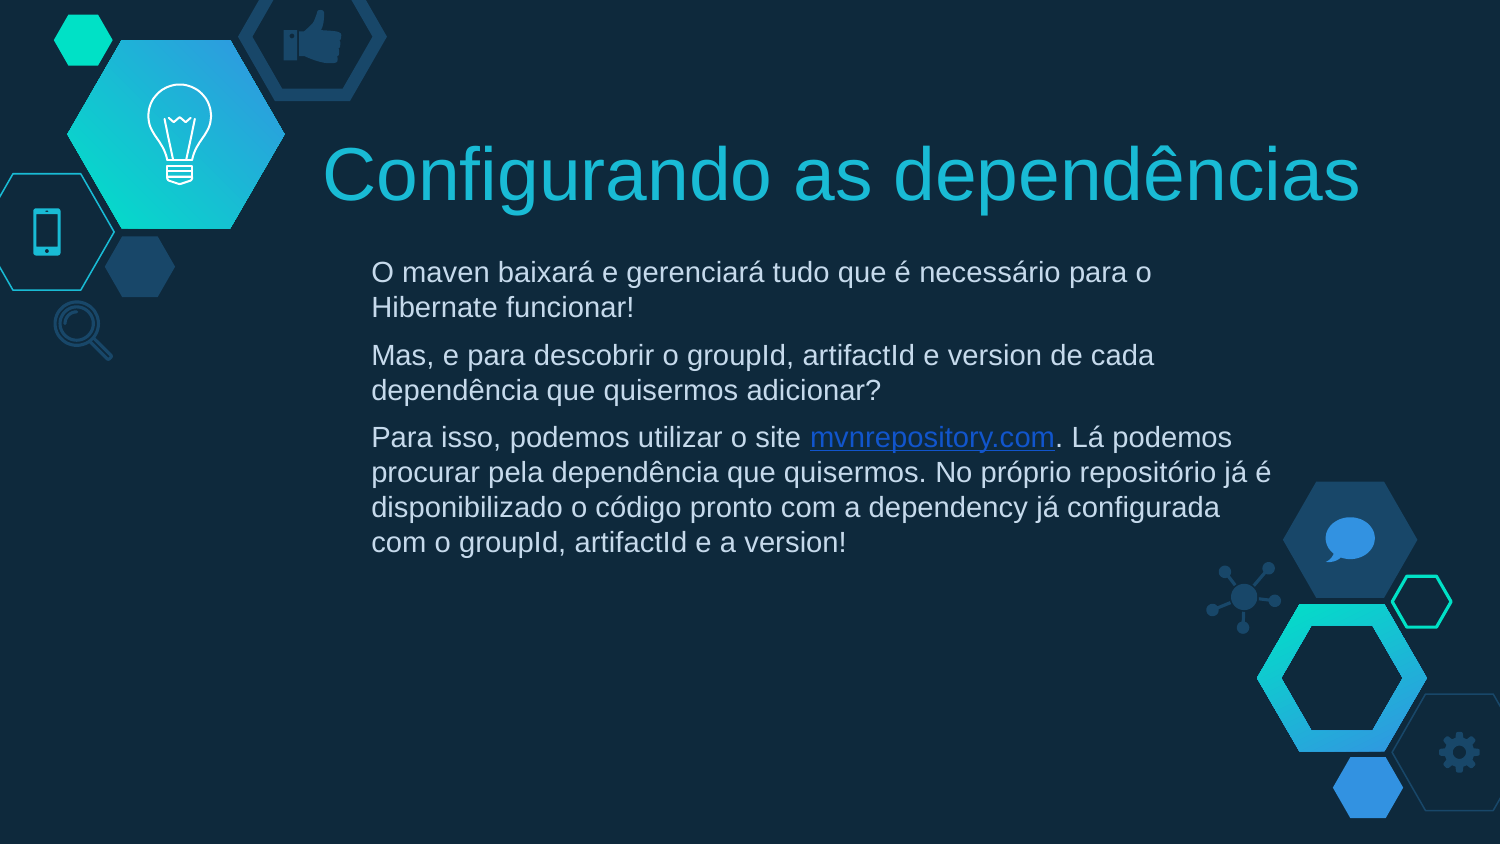

# Configurando as dependências
O maven baixará e gerenciará tudo que é necessário para o Hibernate funcionar!
Mas, e para descobrir o groupId, artifactId e version de cada dependência que quisermos adicionar?
Para isso, podemos utilizar o site mvnrepository.com. Lá podemos procurar pela dependência que quisermos. No próprio repositório já é disponibilizado o código pronto com a dependency já configurada com o groupId, artifactId e a version!